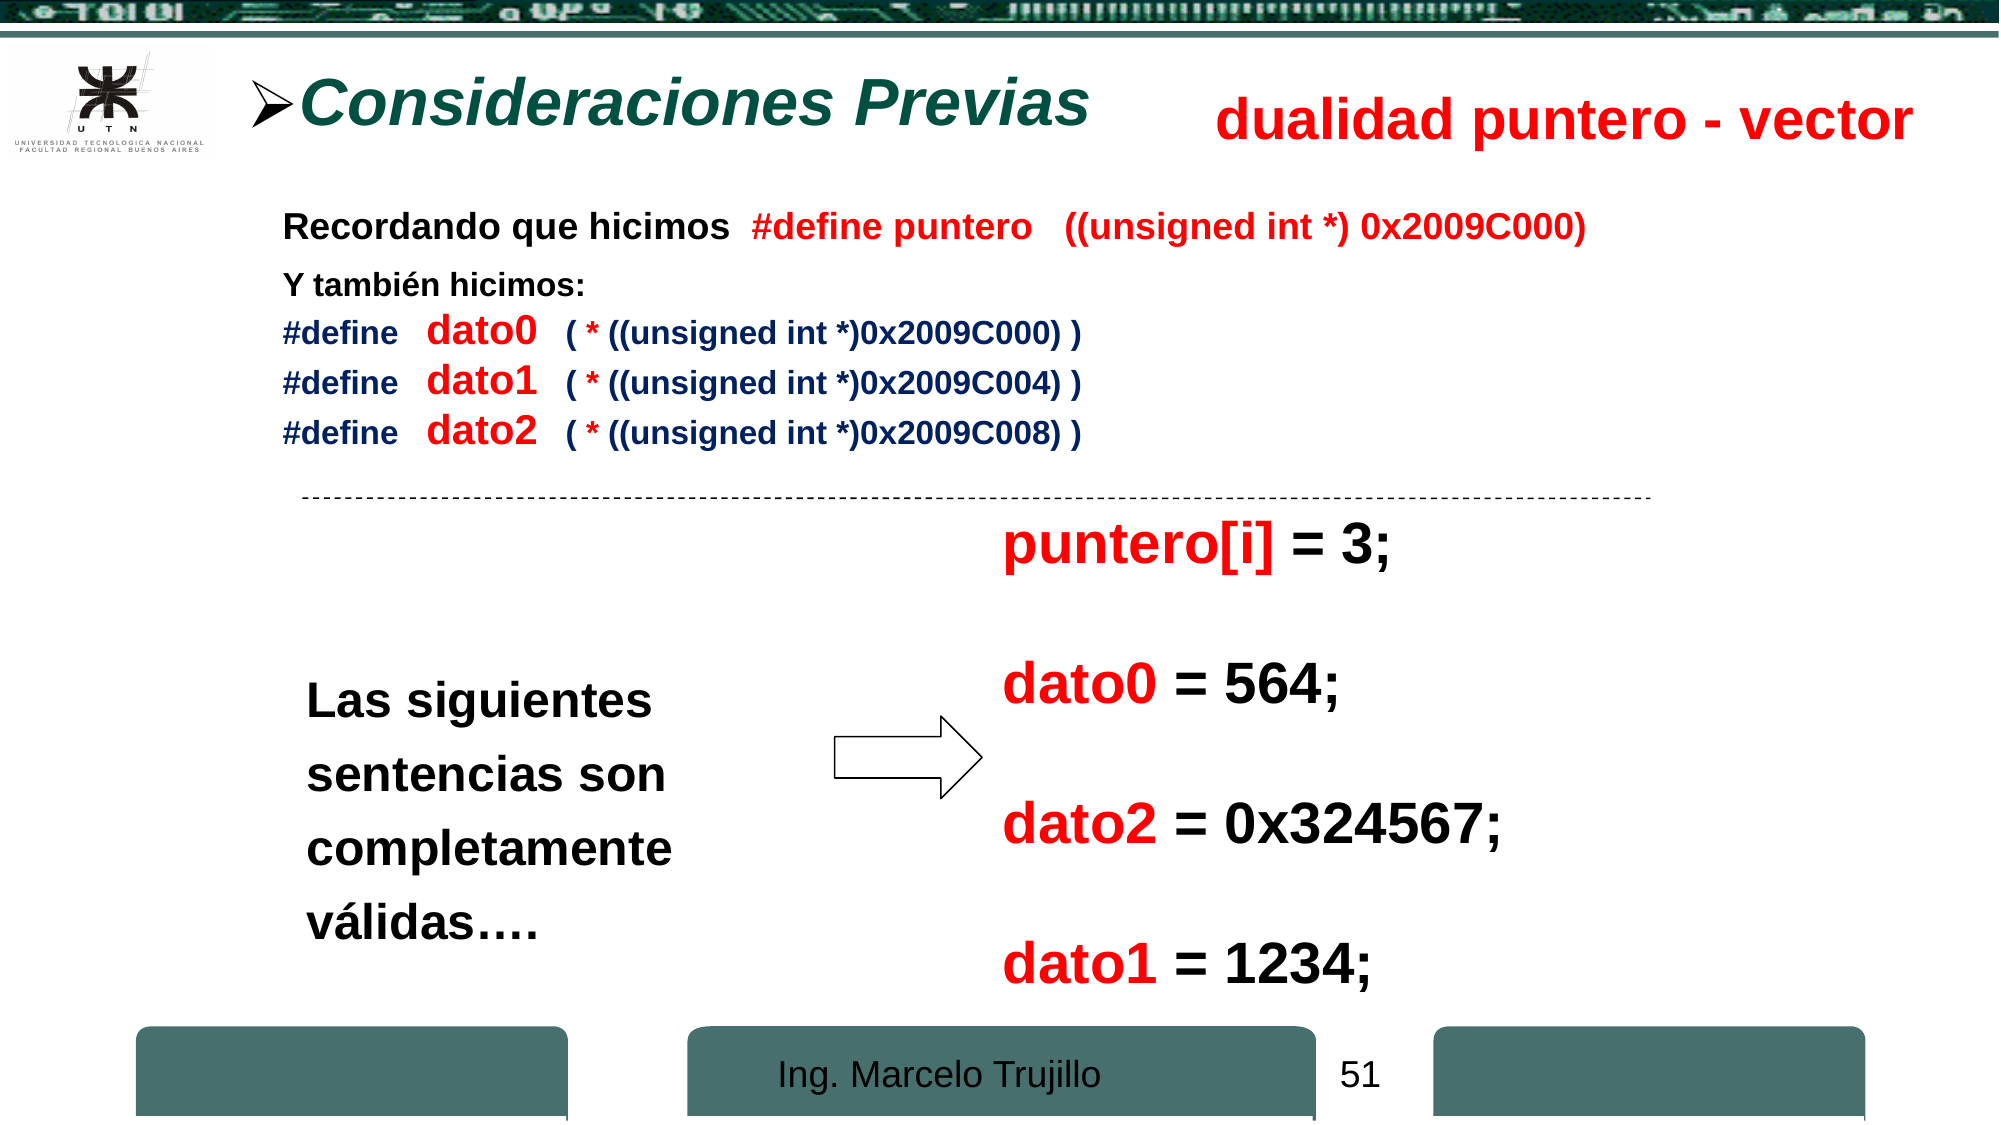

Consideraciones Previas
dualidad puntero - vector

Recordando que hicimos  #define puntero   ((unsigned int *) 0x2009C000)
Y también hicimos:
#define   dato0   ( * ((unsigned int *)0x2009C000) )
#define   dato1   ( * ((unsigned int *)0x2009C004) )
#define   dato2   ( * ((unsigned int *)0x2009C008) )
puntero[i] = 3;

dato0 = 564;

dato2 = 0x324567;

dato1 = 1234;
Las siguientes sentencias son completamente válidas….

Ing. Marcelo Trujillo
51